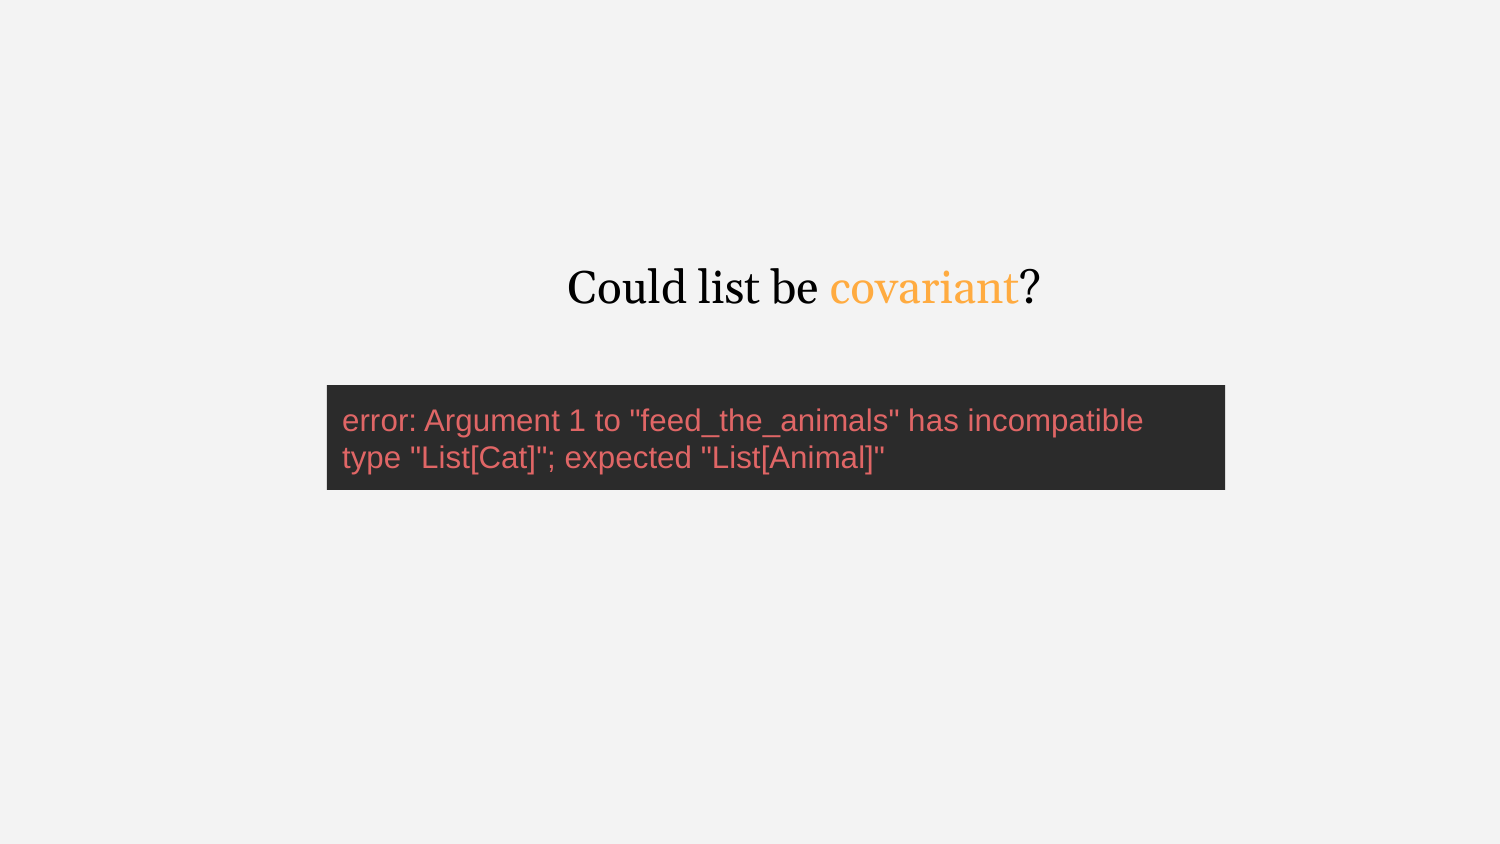

Could list be covariant?
error: Argument 1 to "feed_the_animals" has incompatible type "List[Cat]"; expected "List[Animal]"